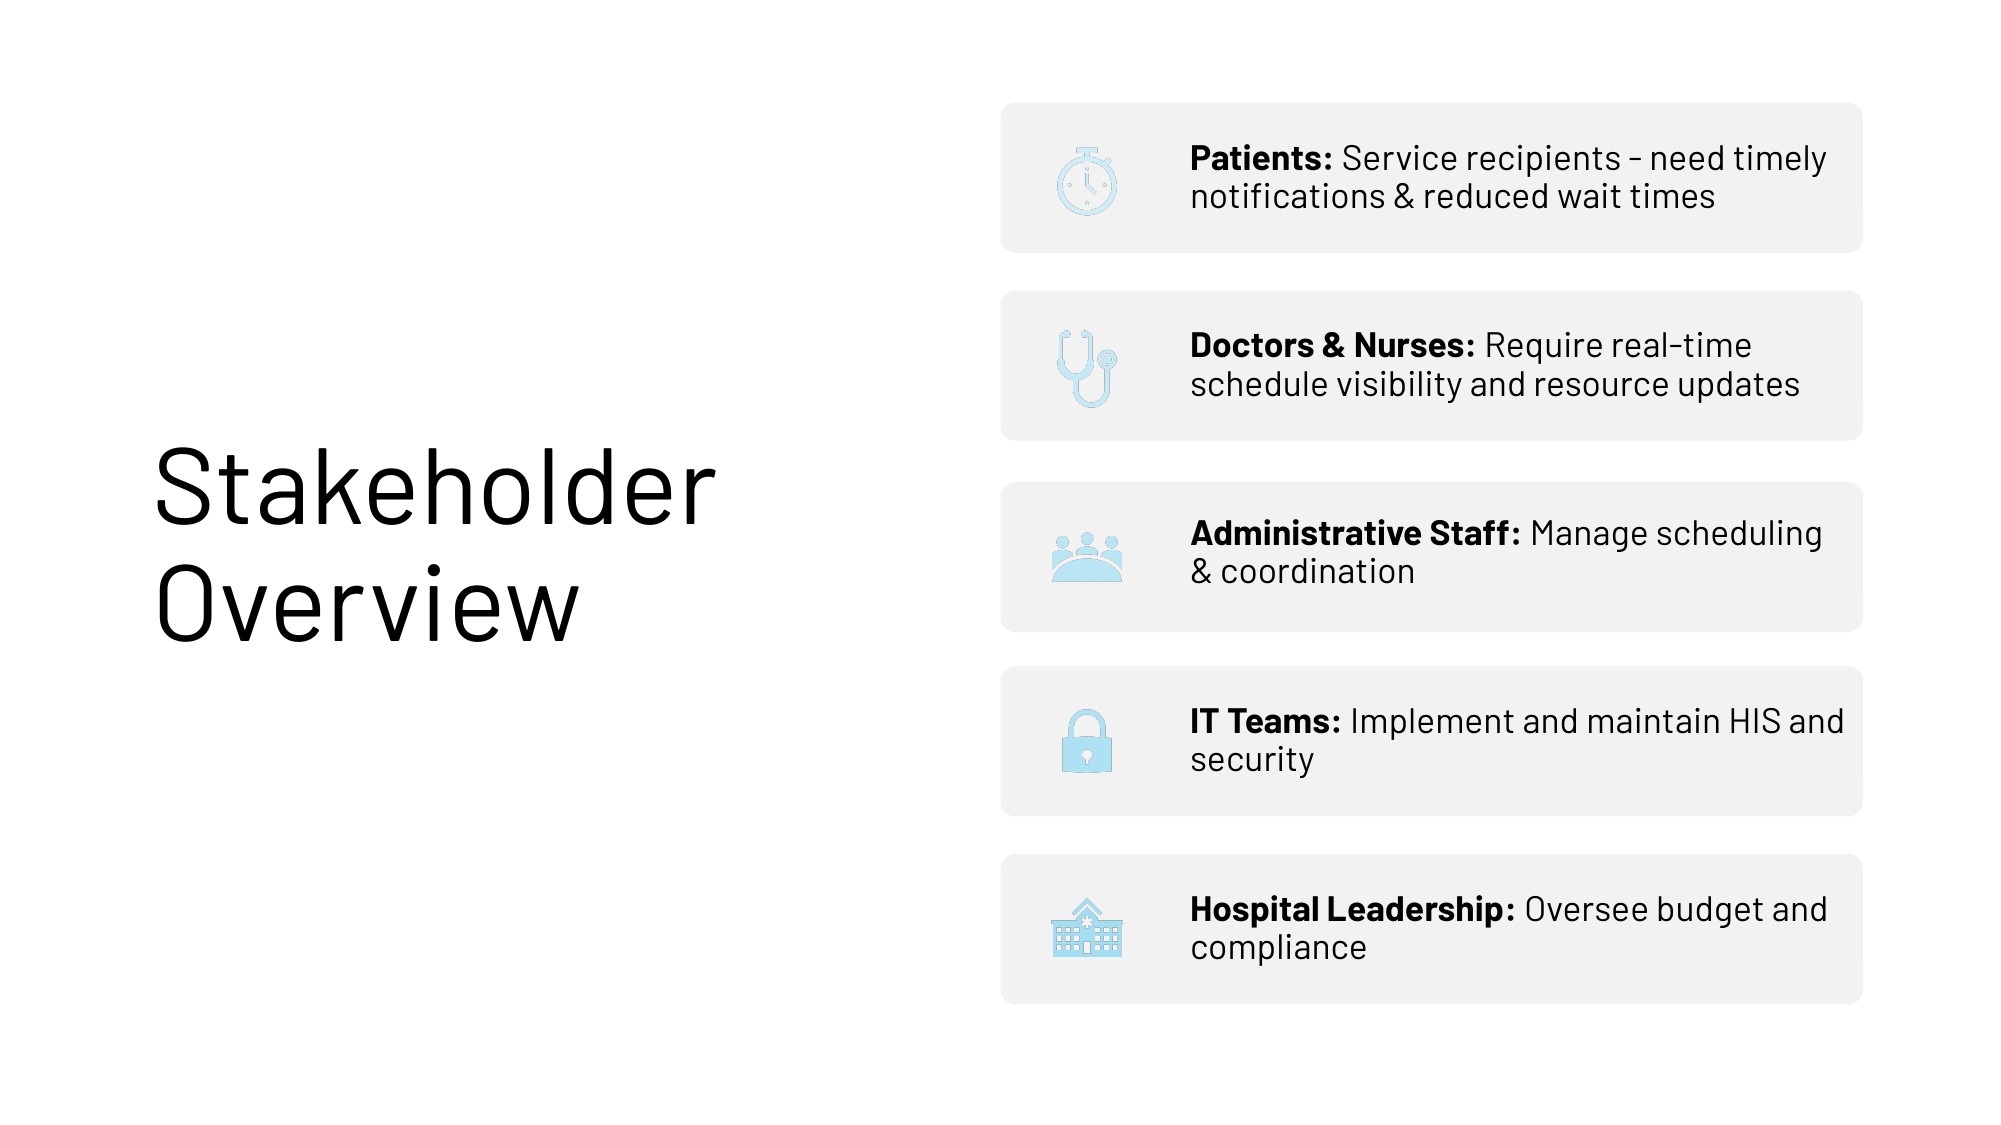

# Stakeholder Overview
Patients: Service recipients - need timely notifications & reduced wait times
Doctors & Nurses: Require real-time schedule visibility and resource updates
Administrative Staff: Manage scheduling & coordination
IT Teams: Implement and maintain HIS and security
Hospital Leadership: Oversee budget and compliance